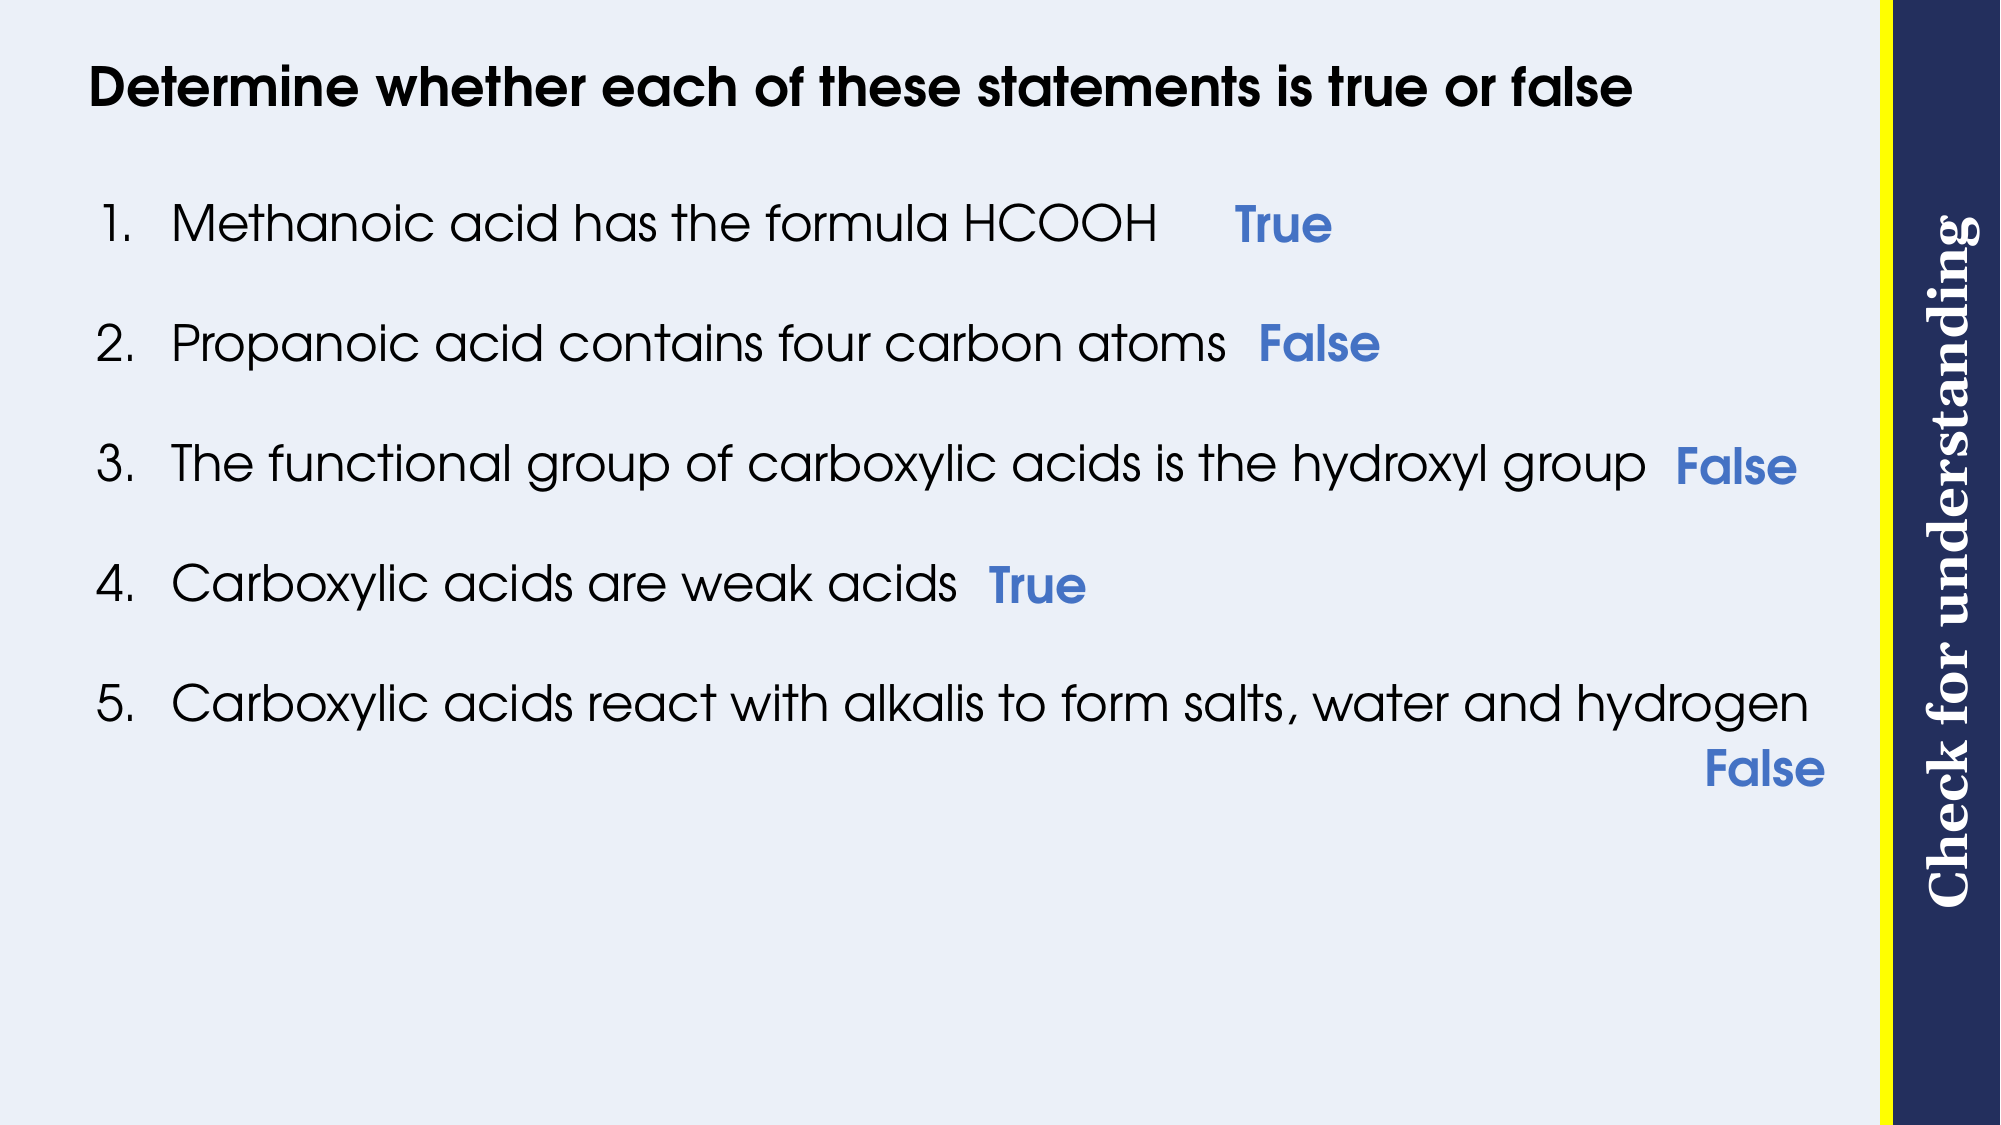

# Determine whether each of these statements is true or false
Methanoic acid has the formula HCOOH

Propanoic acid contains four carbon atoms

The functional group of carboxylic acids is the hydroxyl group

Carboxylic acids are weak acids

Carboxylic acids react with alkalis to form salts, water and hydrogen

True
False
False
True
False